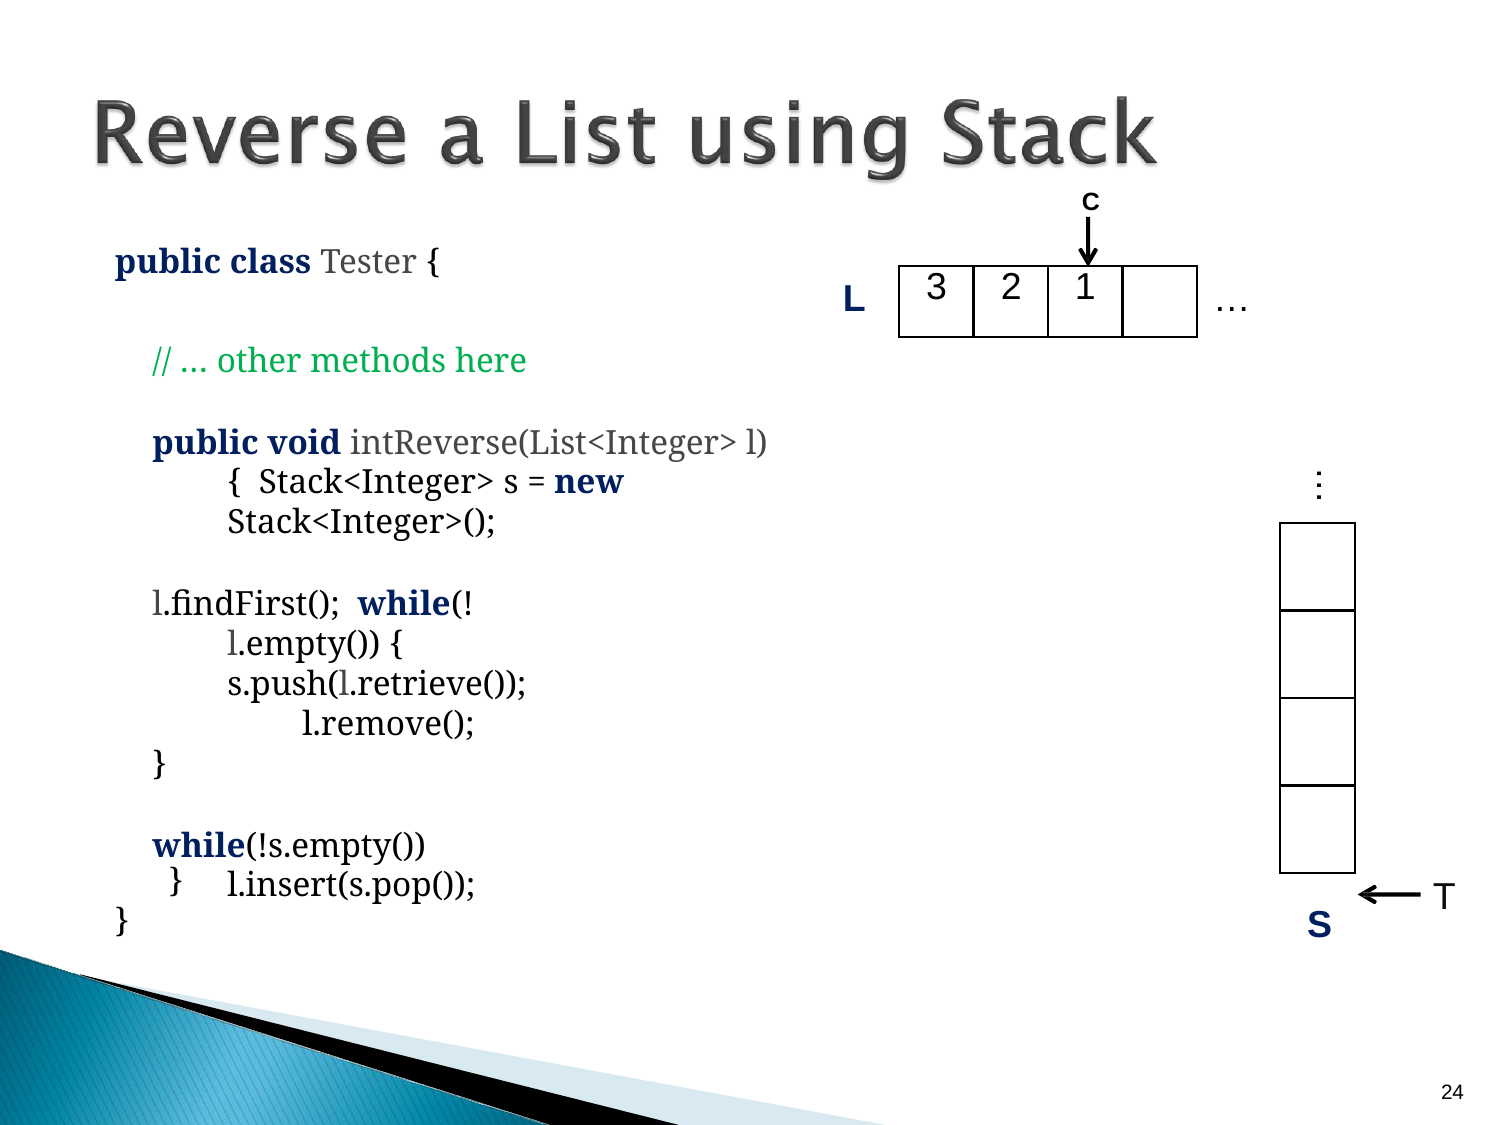

C

public class Tester {

| 3 | 2 | 1 |  |
| --- | --- | --- | --- |

L
…
// … other methods here

public void intReverse(List<Integer> l) {  Stack<Integer> s = new Stack<Integer>();

l.findFirst();  while(!l.empty()) {
s.push(l.retrieve());  l.remove();
}

while(!s.empty())
l.insert(s.pop());
…
|  |
| --- |
|  |
|  |
|  |
}
T

}
S
24